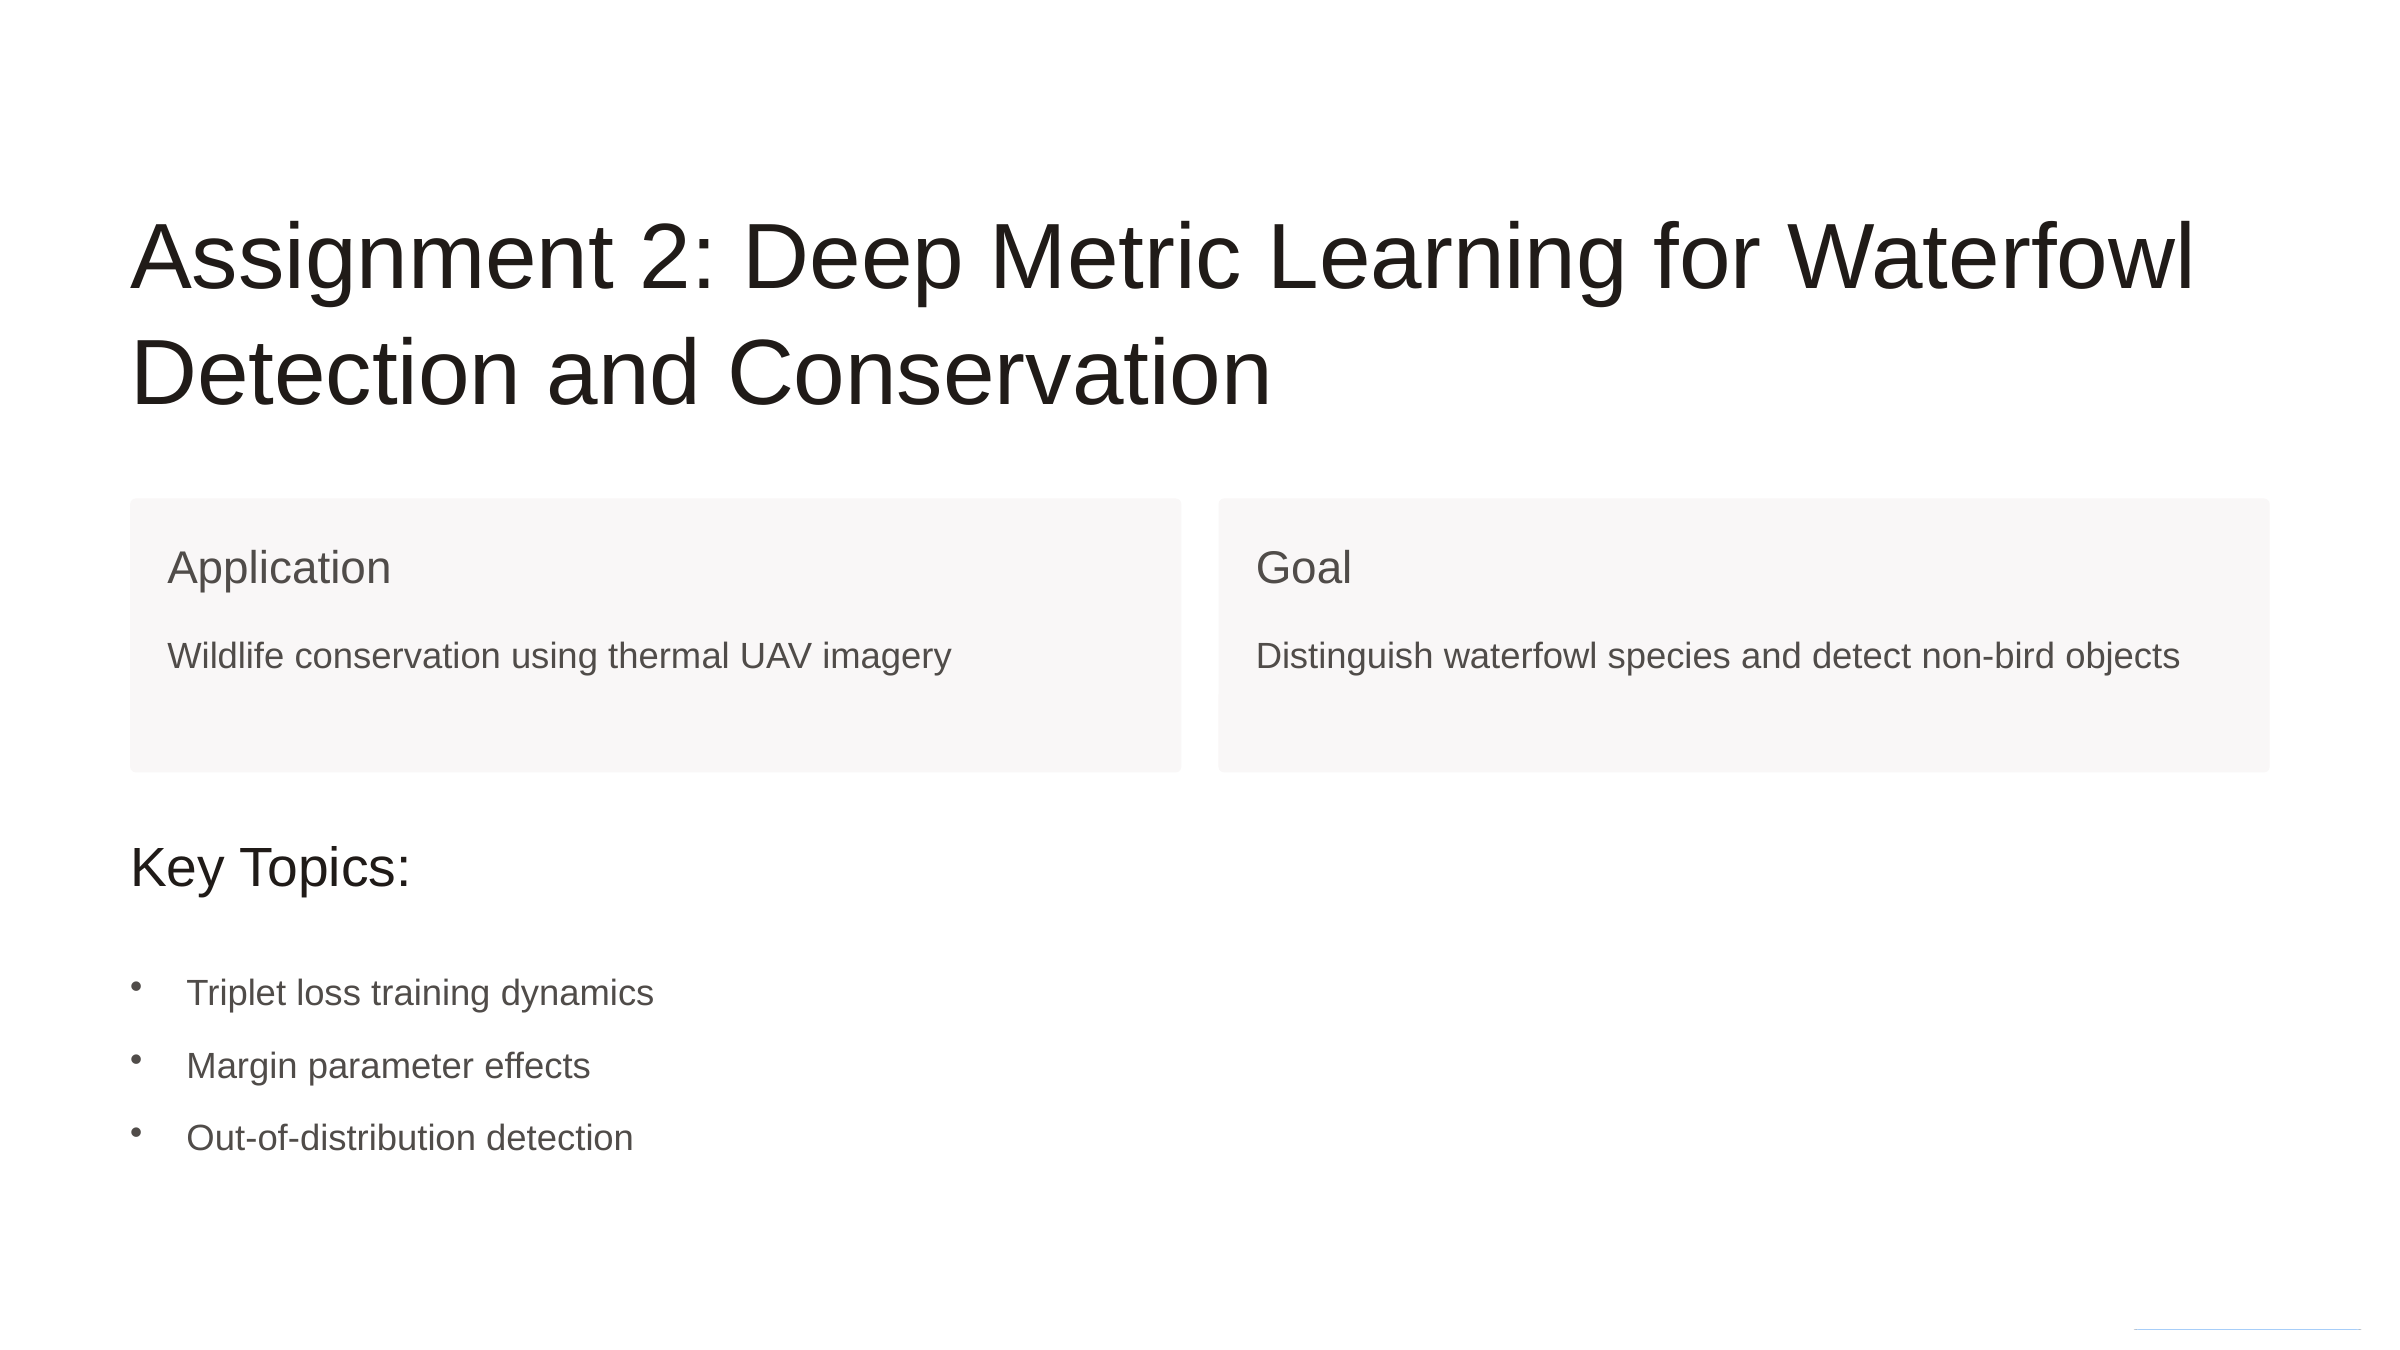

Assignment 2: Deep Metric Learning for Waterfowl Detection and Conservation

Application
Goal
Wildlife conservation using thermal UAV imagery
Distinguish waterfowl species and detect non-bird objects
Key Topics:
Triplet loss training dynamics
Margin parameter effects
Out-of-distribution detection